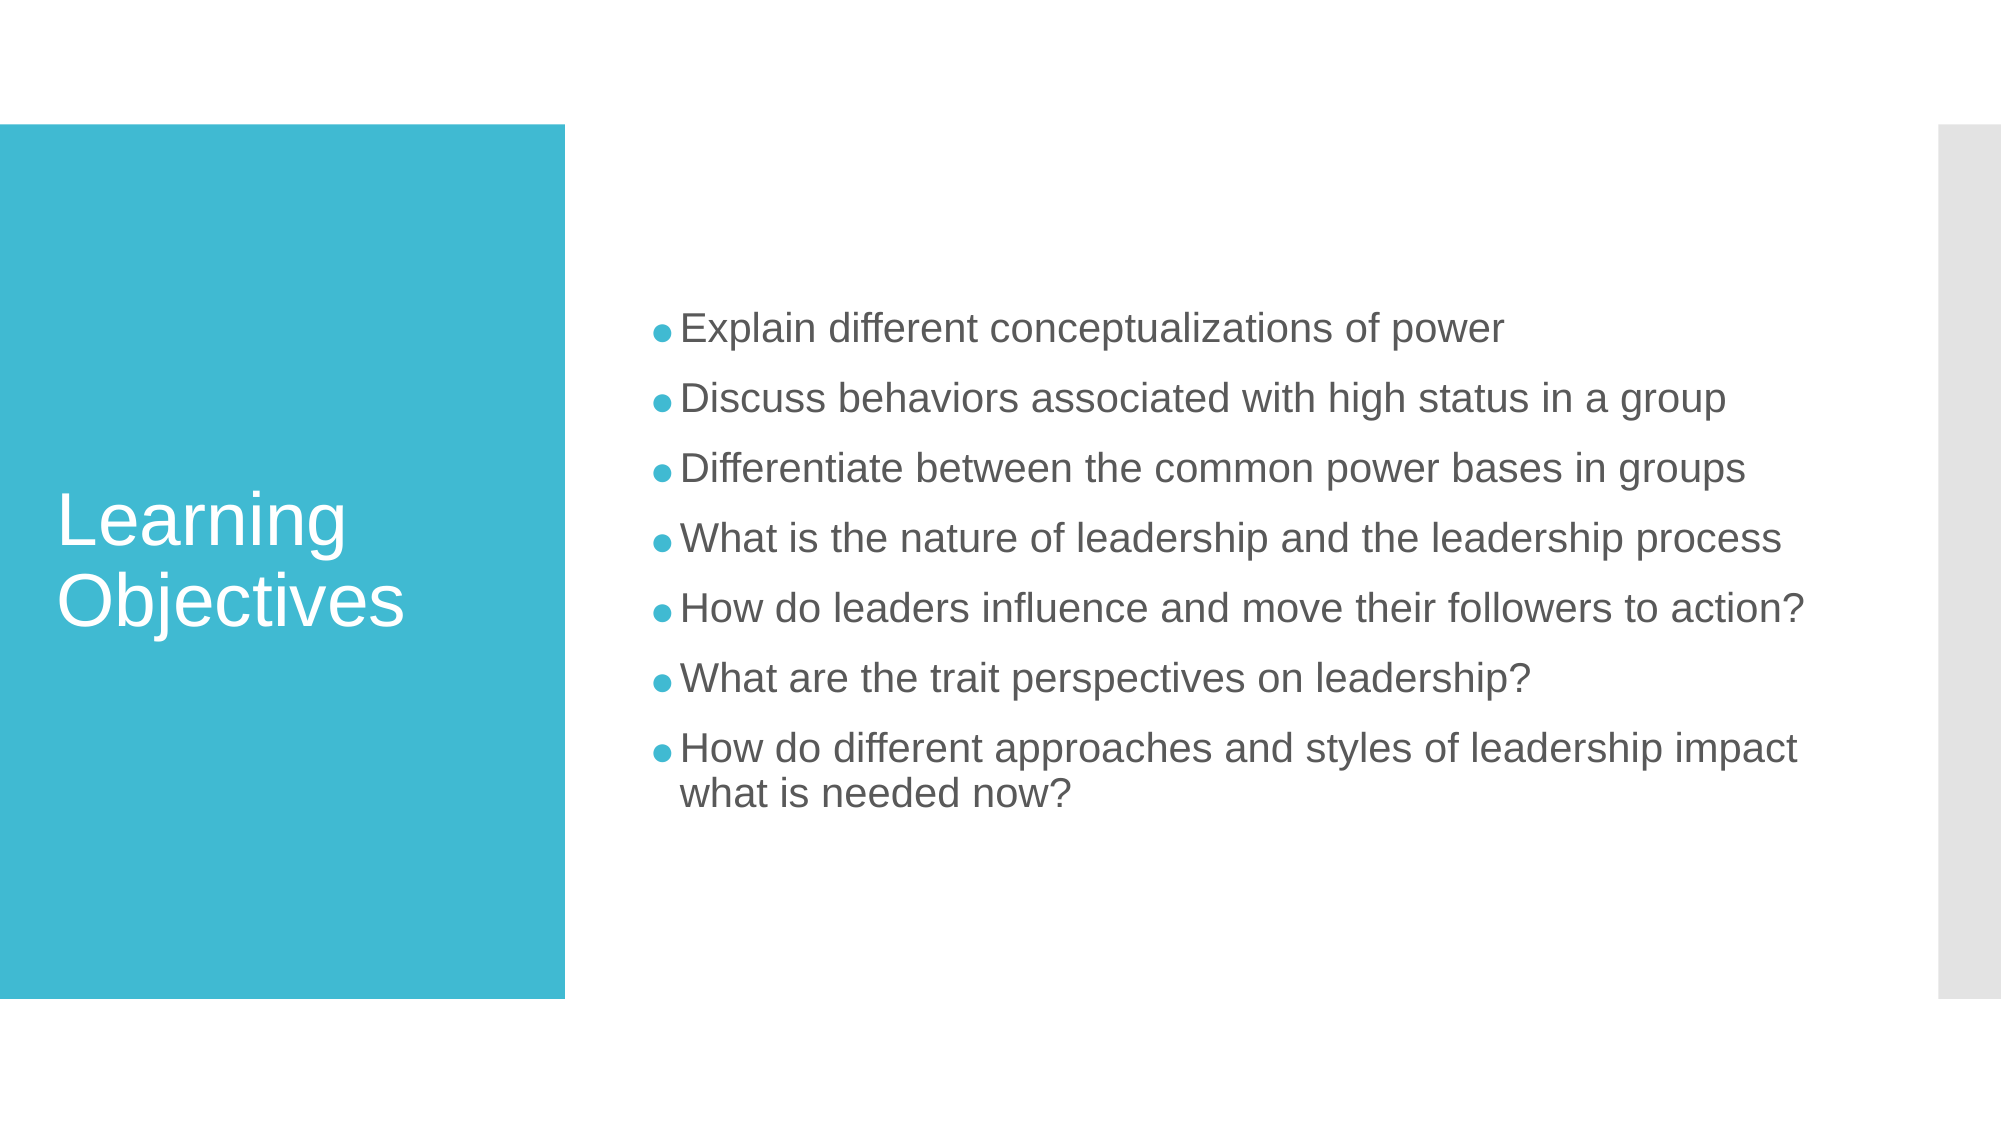

Explain different conceptualizations of power
Discuss behaviors associated with high status in a group
Differentiate between the common power bases in groups
What is the nature of leadership and the leadership process
How do leaders influence and move their followers to action?
What are the trait perspectives on leadership?
How do different approaches and styles of leadership impact what is needed now?
# Learning Objectives